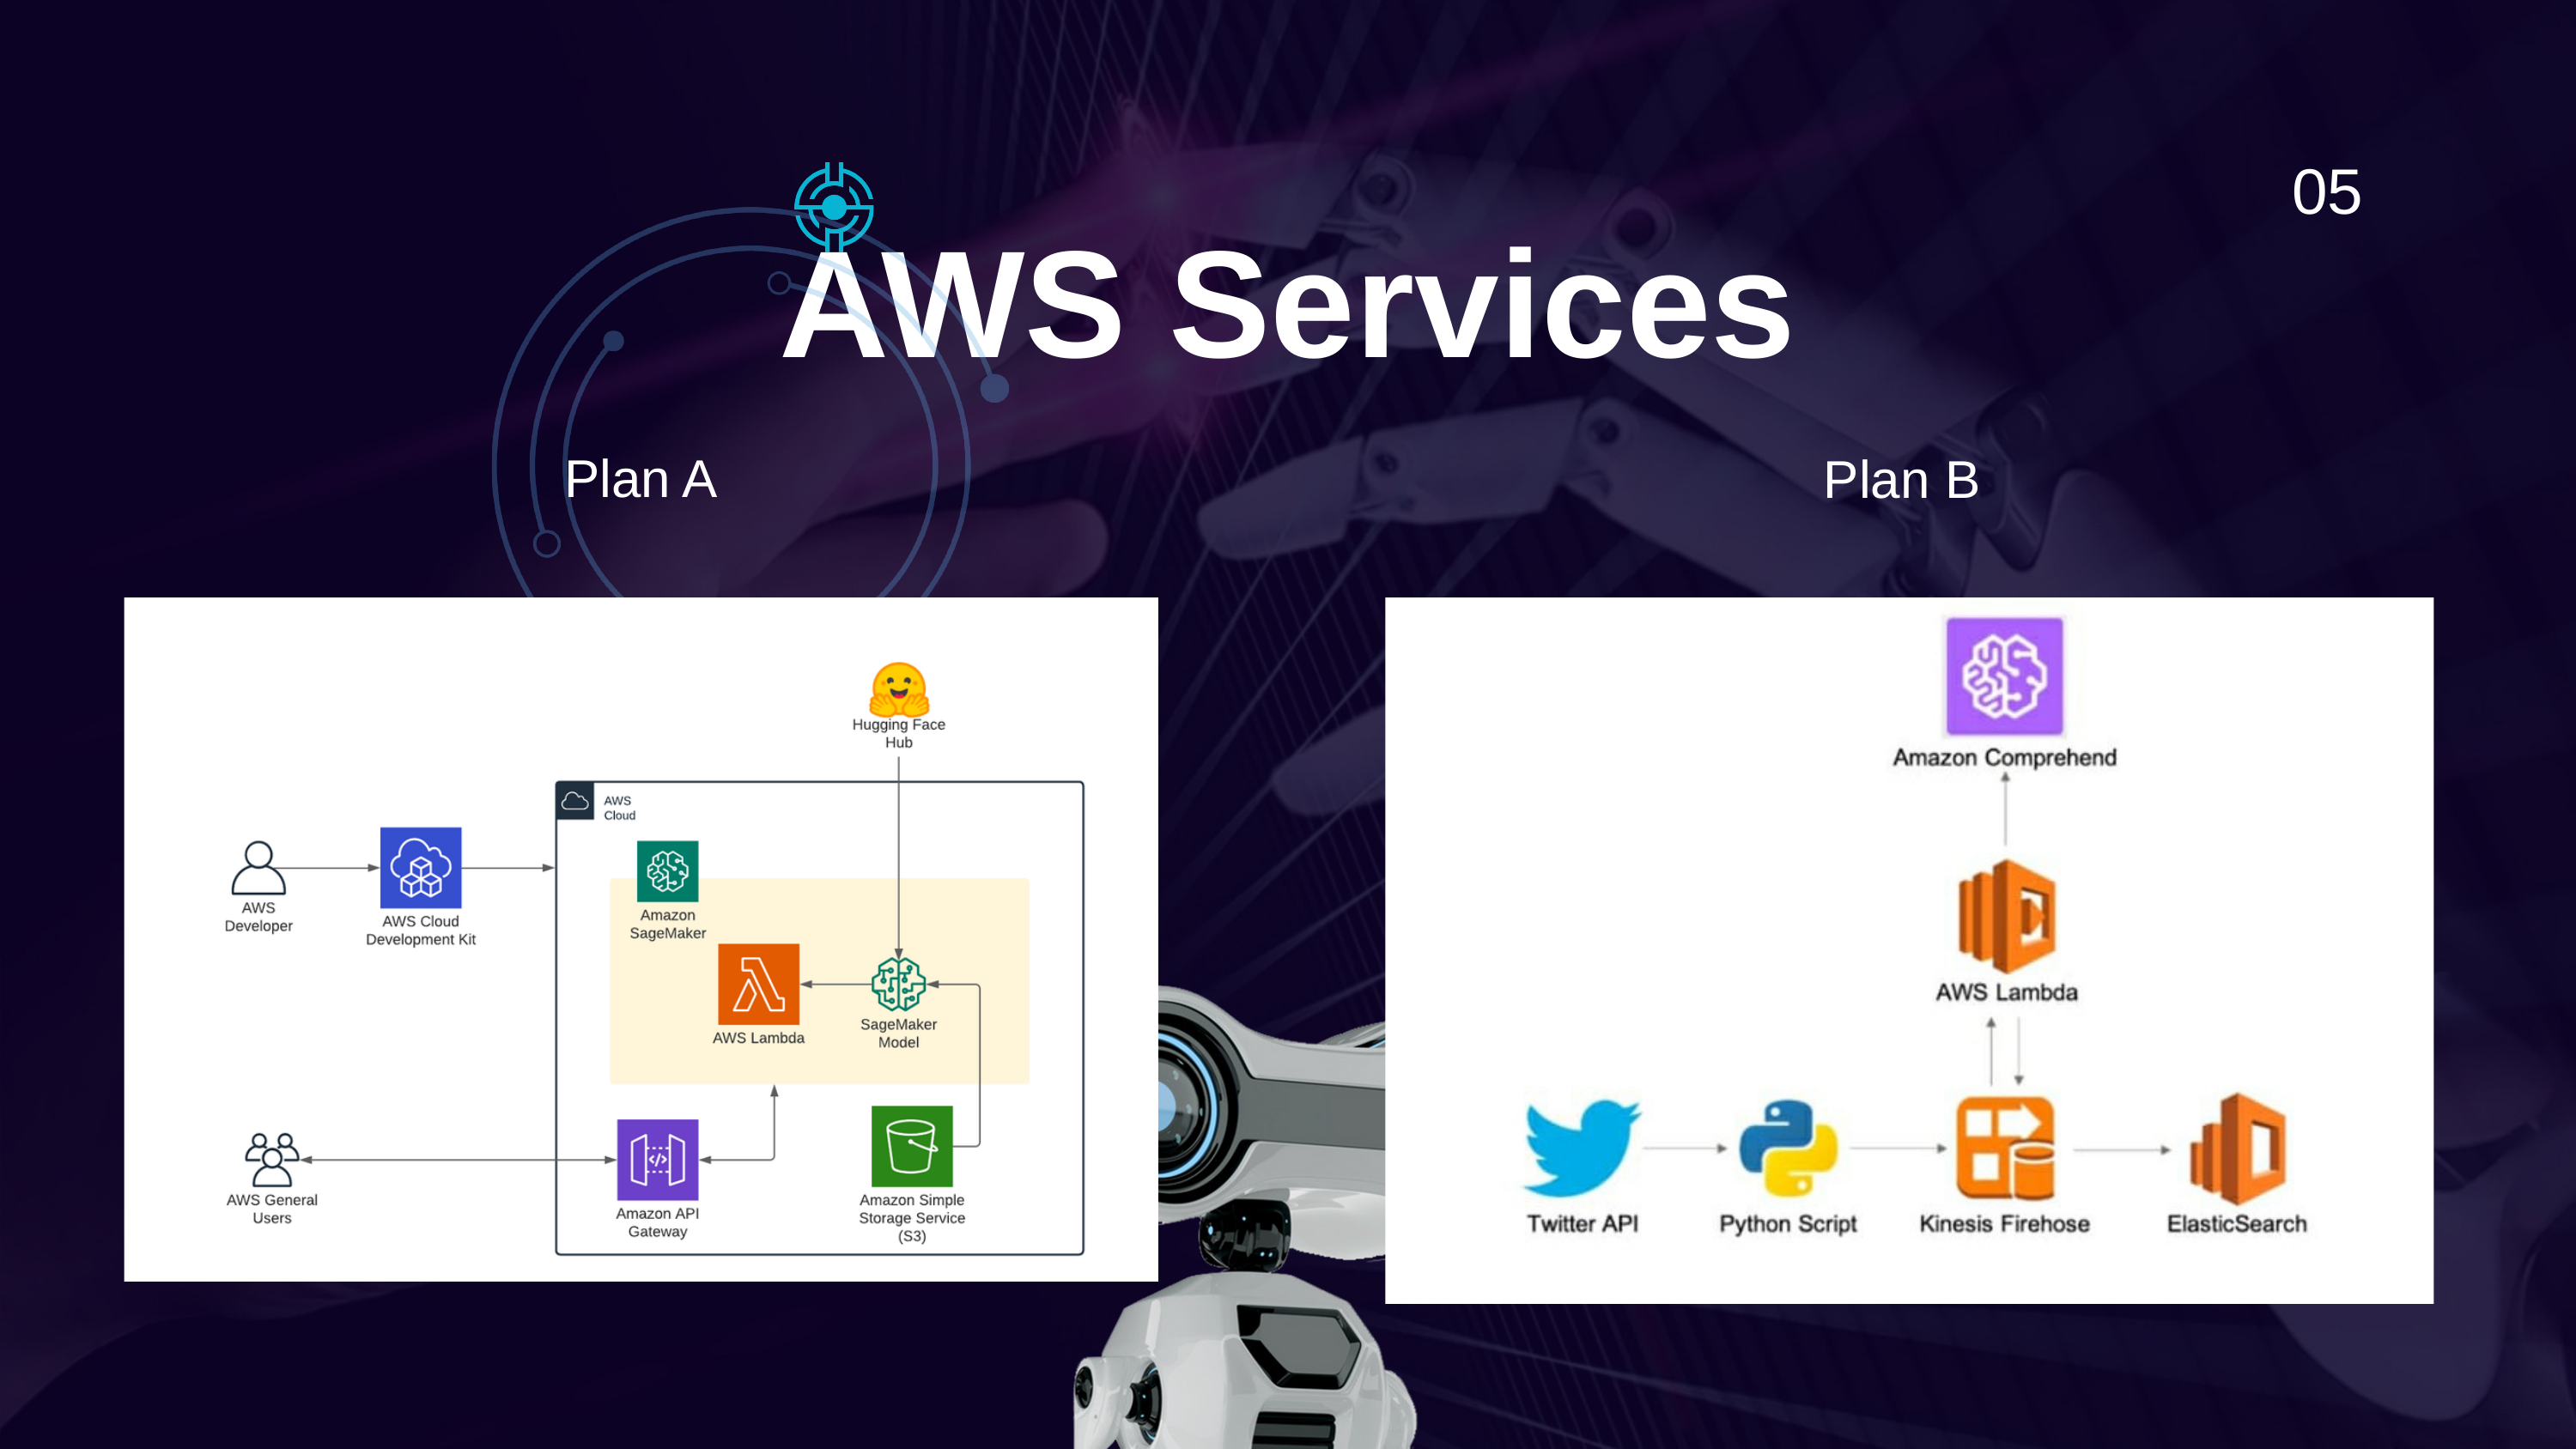

05

AWS Services
Plan A
Plan B